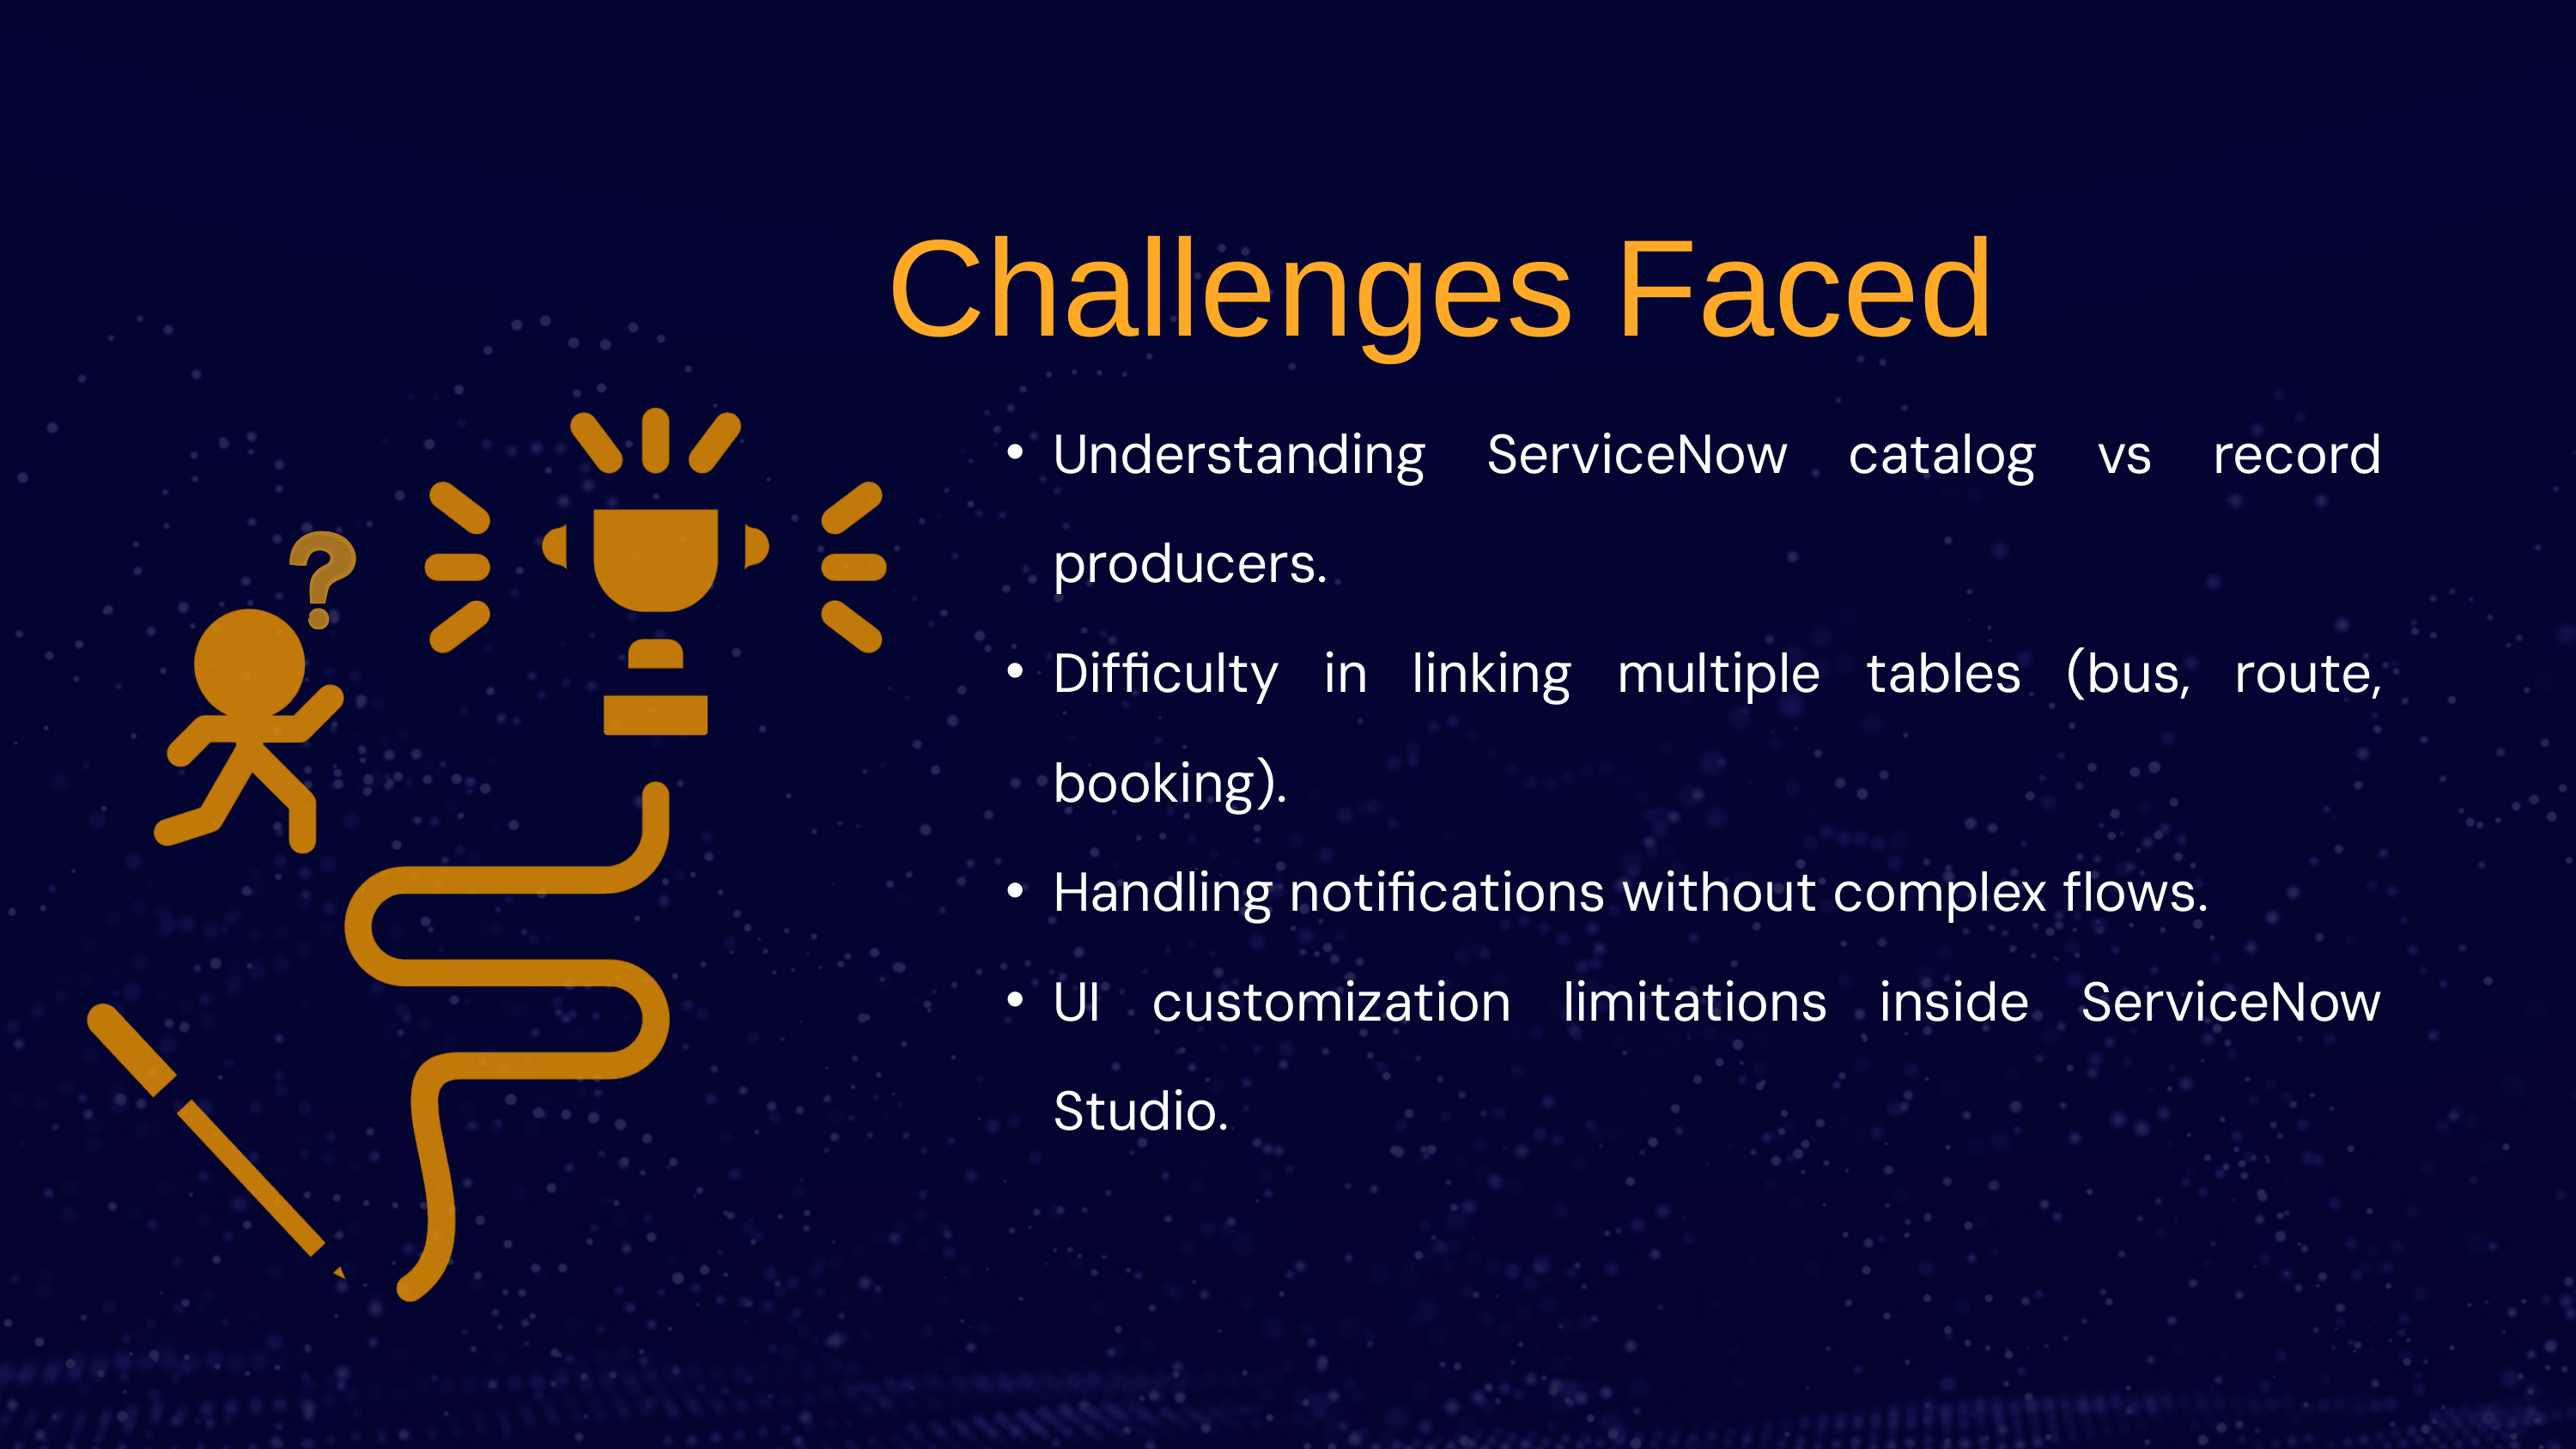

Challenges Faced
Understanding ServiceNow catalog vs record producers.
Difficulty in linking multiple tables (bus, route, booking).
Handling notifications without complex flows.
UI customization limitations inside ServiceNow Studio.